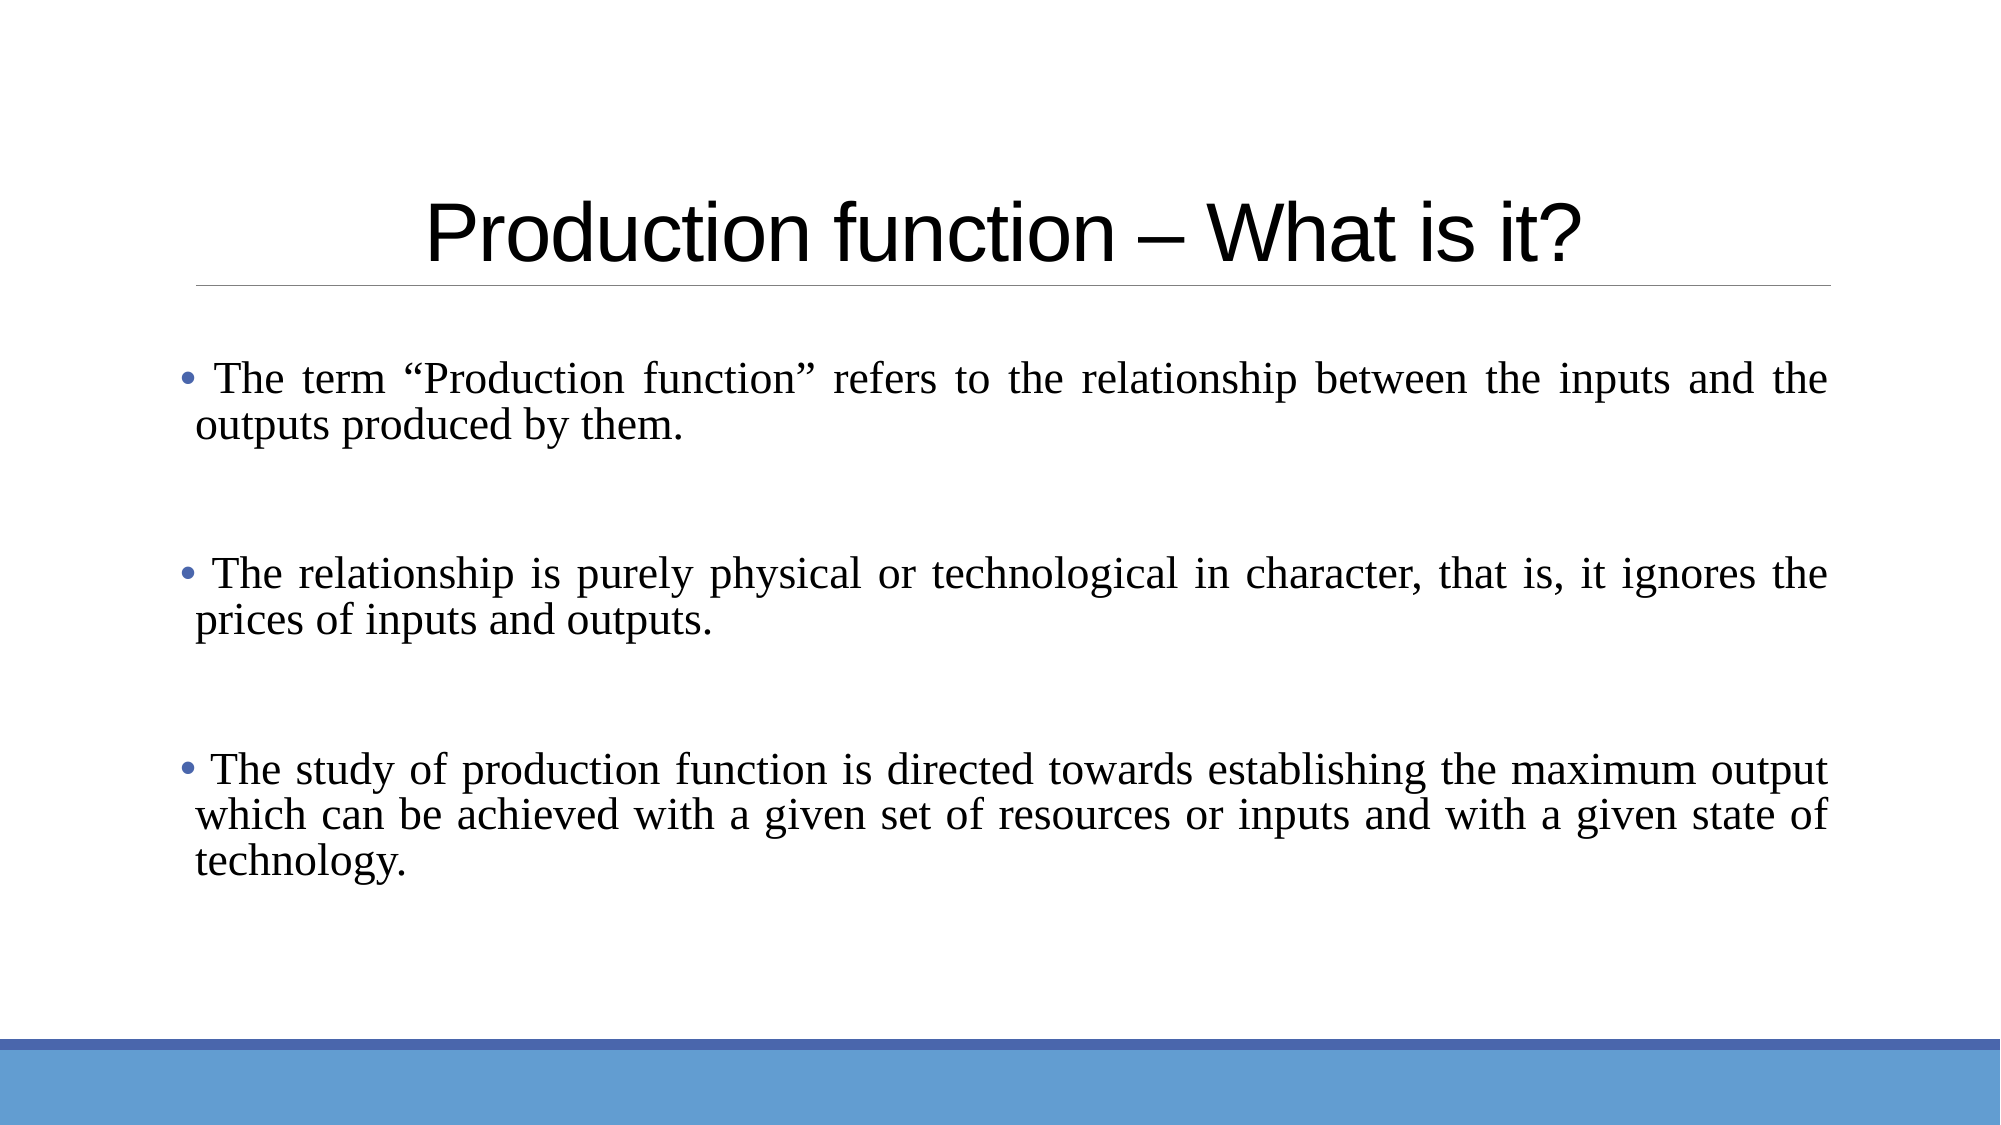

# Production function – What is it?
 The term “Production function” refers to the relationship between the inputs and the outputs produced by them.

 The relationship is purely physical or technological in character, that is, it ignores the prices of inputs and outputs.

 The study of production function is directed towards establishing the maximum output which can be achieved with a given set of resources or inputs and with a given state of technology.